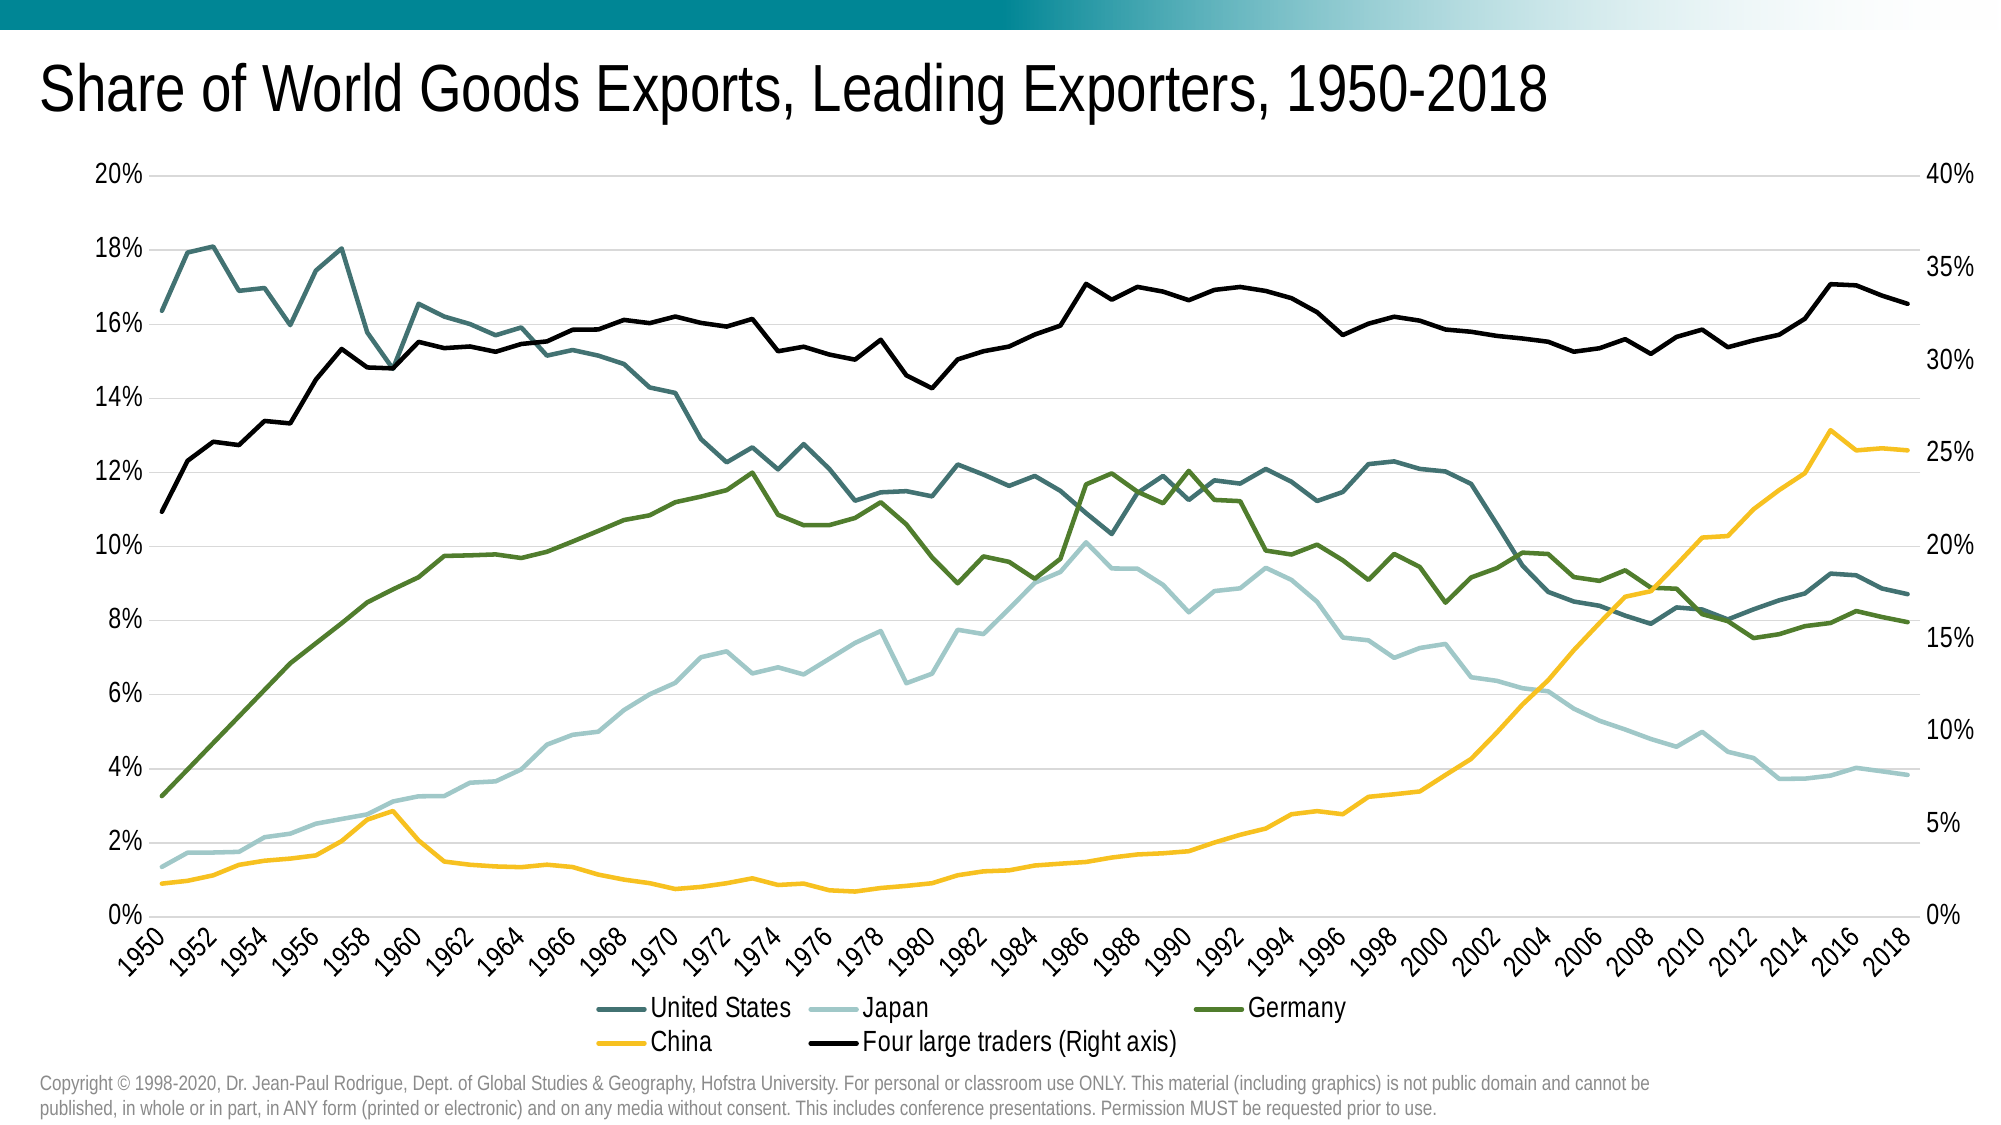

# Share of World Goods Exports, Leading Exporters, 1950-2018

### Chart

| Category | United States | Japan | Germany | China | Four large traders (Right axis) |
|---|---|---|---|---|---|
| 1950 | 0.163631898 | 0.013513345 | 0.032632389 | 0.009006059 | 0.218783691 |
| 1951 | 0.179386078 | 0.01735718 | 0.039799583 | 0.00976111 | 0.246303951 |
| 1952 | 0.181011791 | 0.01739649 | 0.046966777 | 0.011242117 | 0.25661717500000003 |
| 1953 | 0.169037772 | 0.01757265 | 0.054133971 | 0.014061208 | 0.254805601 |
| 1954 | 0.169801849 | 0.0215214 | 0.061301165 | 0.015191546 | 0.26781596 |
| 1955 | 0.159783095 | 0.022479428 | 0.068468359 | 0.015764758 | 0.26649564000000003 |
| 1956 | 0.174499144 | 0.025174268 | 0.073872996 | 0.016611296 | 0.29015770399999996 |
| 1957 | 0.180475838 | 0.026458619 | 0.079277634 | 0.020494538 | 0.306706629 |
| 1958 | 0.157799846 | 0.027697455 | 0.084935596 | 0.026278828 | 0.296711725 |
| 1959 | 0.147970779 | 0.031172348 | 0.088448232 | 0.028611652 | 0.29620301099999996 |
| 1960 | 0.165538 | 0.032581 | 0.091728 | 0.020661 | 0.31050799999999995 |
| 1961 | 0.162082 | 0.032633 | 0.097468 | 0.01496 | 0.30714299999999994 |
| 1962 | 0.160072 | 0.036241 | 0.097632 | 0.014104 | 0.308049 |
| 1963 | 0.15704 | 0.036611 | 0.097886 | 0.013638 | 0.30517500000000003 |
| 1964 | 0.159153 | 0.039851 | 0.096923 | 0.013439 | 0.309366 |
| 1965 | 0.151548 | 0.046522 | 0.098605 | 0.01411 | 0.31078500000000003 |
| 1966 | 0.153053 | 0.049166 | 0.10137 | 0.013483 | 0.317072 |
| 1967 | 0.15154 | 0.050011 | 0.104225 | 0.01144 | 0.317216 |
| 1968 | 0.14928 | 0.055856 | 0.10717 | 0.010075 | 0.322381 |
| 1969 | 0.142948 | 0.0601 | 0.108442 | 0.00913 | 0.32062 |
| 1970 | 0.141472 | 0.063201 | 0.111985 | 0.007549 | 0.324207 |
| 1971 | 0.129017 | 0.07011 | 0.113498 | 0.00813 | 0.320755 |
| 1972 | 0.122735 | 0.071714 | 0.115224 | 0.009104 | 0.318777 |
| 1973 | 0.126791 | 0.06573 | 0.119971 | 0.010434 | 0.322926 |
| 1974 | 0.120824 | 0.067399 | 0.10859 | 0.008637 | 0.30545 |
| 1975 | 0.127671 | 0.065467 | 0.105762 | 0.009018 | 0.307918 |
| 1976 | 0.120956 | 0.069702 | 0.105802 | 0.007191 | 0.303651 |
| 1977 | 0.112379 | 0.073972 | 0.107717 | 0.00686 | 0.300928 |
| 1978 | 0.114648 | 0.077202 | 0.11198 | 0.007825 | 0.31165500000000007 |
| 1979 | 0.114966 | 0.063107 | 0.105984 | 0.008398 | 0.292455 |
| 1980 | 0.113557 | 0.065668 | 0.097092 | 0.009112 | 0.28542900000000004 |
| 1981 | 0.122172 | 0.077534 | 0.090099 | 0.011263 | 0.301068 |
| 1982 | 0.119433 | 0.076361 | 0.097351 | 0.012317 | 0.305462 |
| 1983 | 0.116377 | 0.083172 | 0.095878 | 0.012578 | 0.308005 |
| 1984 | 0.119071 | 0.090217 | 0.091299 | 0.013896 | 0.314483 |
| 1985 | 0.115046 | 0.093147 | 0.096706 | 0.01438 | 0.319279 |
| 1986 | 0.109028 | 0.101156 | 0.116788 | 0.014851 | 0.341823 |
| 1987 | 0.103383 | 0.094093 | 0.119757 | 0.016044 | 0.333277 |
| 1988 | 0.114487 | 0.094045 | 0.114805 | 0.016872 | 0.340209 |
| 1989 | 0.119087 | 0.089667 | 0.111696 | 0.017197 | 0.33764700000000003 |
| 1990 | 0.112569 | 0.082249 | 0.120436 | 0.017758 | 0.333012 |
| 1991 | 0.117885 | 0.087992 | 0.112606 | 0.020101 | 0.338584 |
| 1992 | 0.117 | 0.088733 | 0.11227 | 0.022175 | 0.340178 |
| 1993 | 0.120952 | 0.09427 | 0.098916 | 0.023875 | 0.338013 |
| 1994 | 0.117503 | 0.091001 | 0.097861 | 0.027737 | 0.334102 |
| 1995 | 0.112304 | 0.085103 | 0.100534 | 0.028574 | 0.326515 |
| 1996 | 0.114736 | 0.075423 | 0.096303 | 0.027726 | 0.314188 |
| 1997 | 0.122256 | 0.074675 | 0.090983 | 0.032426 | 0.32034 |
| 1998 | 0.12299 | 0.069944 | 0.098039 | 0.033124 | 0.32409699999999997 |
| 1999 | 0.120967 | 0.072603 | 0.094496 | 0.03389 | 0.321956 |
| 2000 | 0.120262 | 0.07371 | 0.084871 | 0.038328 | 0.317171 |
| 2001 | 0.116926 | 0.064709 | 0.091675 | 0.042674 | 0.315984 |
| 2002 | 0.106007 | 0.063737 | 0.094189 | 0.049799 | 0.31373199999999996 |
| 2003 | 0.094864 | 0.061755 | 0.09837 | 0.057359 | 0.312348 |
| 2004 | 0.087763 | 0.060924 | 0.097996 | 0.063902 | 0.310585 |
| 2005 | 0.08517 | 0.056234 | 0.091771 | 0.07202 | 0.305195 |
| 2006 | 0.08402 | 0.052963 | 0.090747 | 0.079353 | 0.307083 |
| 2007 | 0.081338 | 0.050603 | 0.093595 | 0.086457 | 0.311993 |
| 2008 | 0.079143 | 0.048036 | 0.088901 | 0.087949 | 0.304029 |
| 2009 | 0.083561 | 0.04595 | 0.088625 | 0.095079 | 0.313215 |
| 2010 | 0.083005 | 0.049977 | 0.081734 | 0.102434 | 0.31715 |
| 2011 | 0.08032 | 0.044599 | 0.079858 | 0.102851 | 0.307628 |
| 2012 | 0.083052 | 0.042908 | 0.075283 | 0.110079 | 0.311322 |
| 2013 | 0.08549849229738611 | 0.03728180968097383 | 0.07634285464038272 | 0.115266 | 0.31438915661874267 |
| 2014 | 0.08734599603087405 | 0.037339205286633564 | 0.07849794158432821 | 0.119826 | 0.3230091429018358 |
| 2015 | 0.09270809680399653 | 0.03815574383721652 | 0.07936784975088311 | 0.131436 | 0.34166769039209616 |
| 2016 | 0.09224621662423543 | 0.040256571796708815 | 0.08257689797115834 | 0.125965 | 0.3410446863921026 |
| 2017 | 0.08868956068409532 | 0.03931887811576384 | 0.08097895147317252 | 0.126533 | 0.3355203902730317 |
| 2018 | 0.08715221180397523 | 0.038339898100822986 | 0.07958992654178981 | 0.125983 | 0.331065036446588 |
Copyright © 1998-2020, Dr. Jean-Paul Rodrigue, Dept. of Global Studies & Geography, Hofstra University. For personal or classroom use ONLY. This material (including graphics) is not public domain and cannot be published, in whole or in part, in ANY form (printed or electronic) and on any media without consent. This includes conference presentations. Permission MUST be requested prior to use.